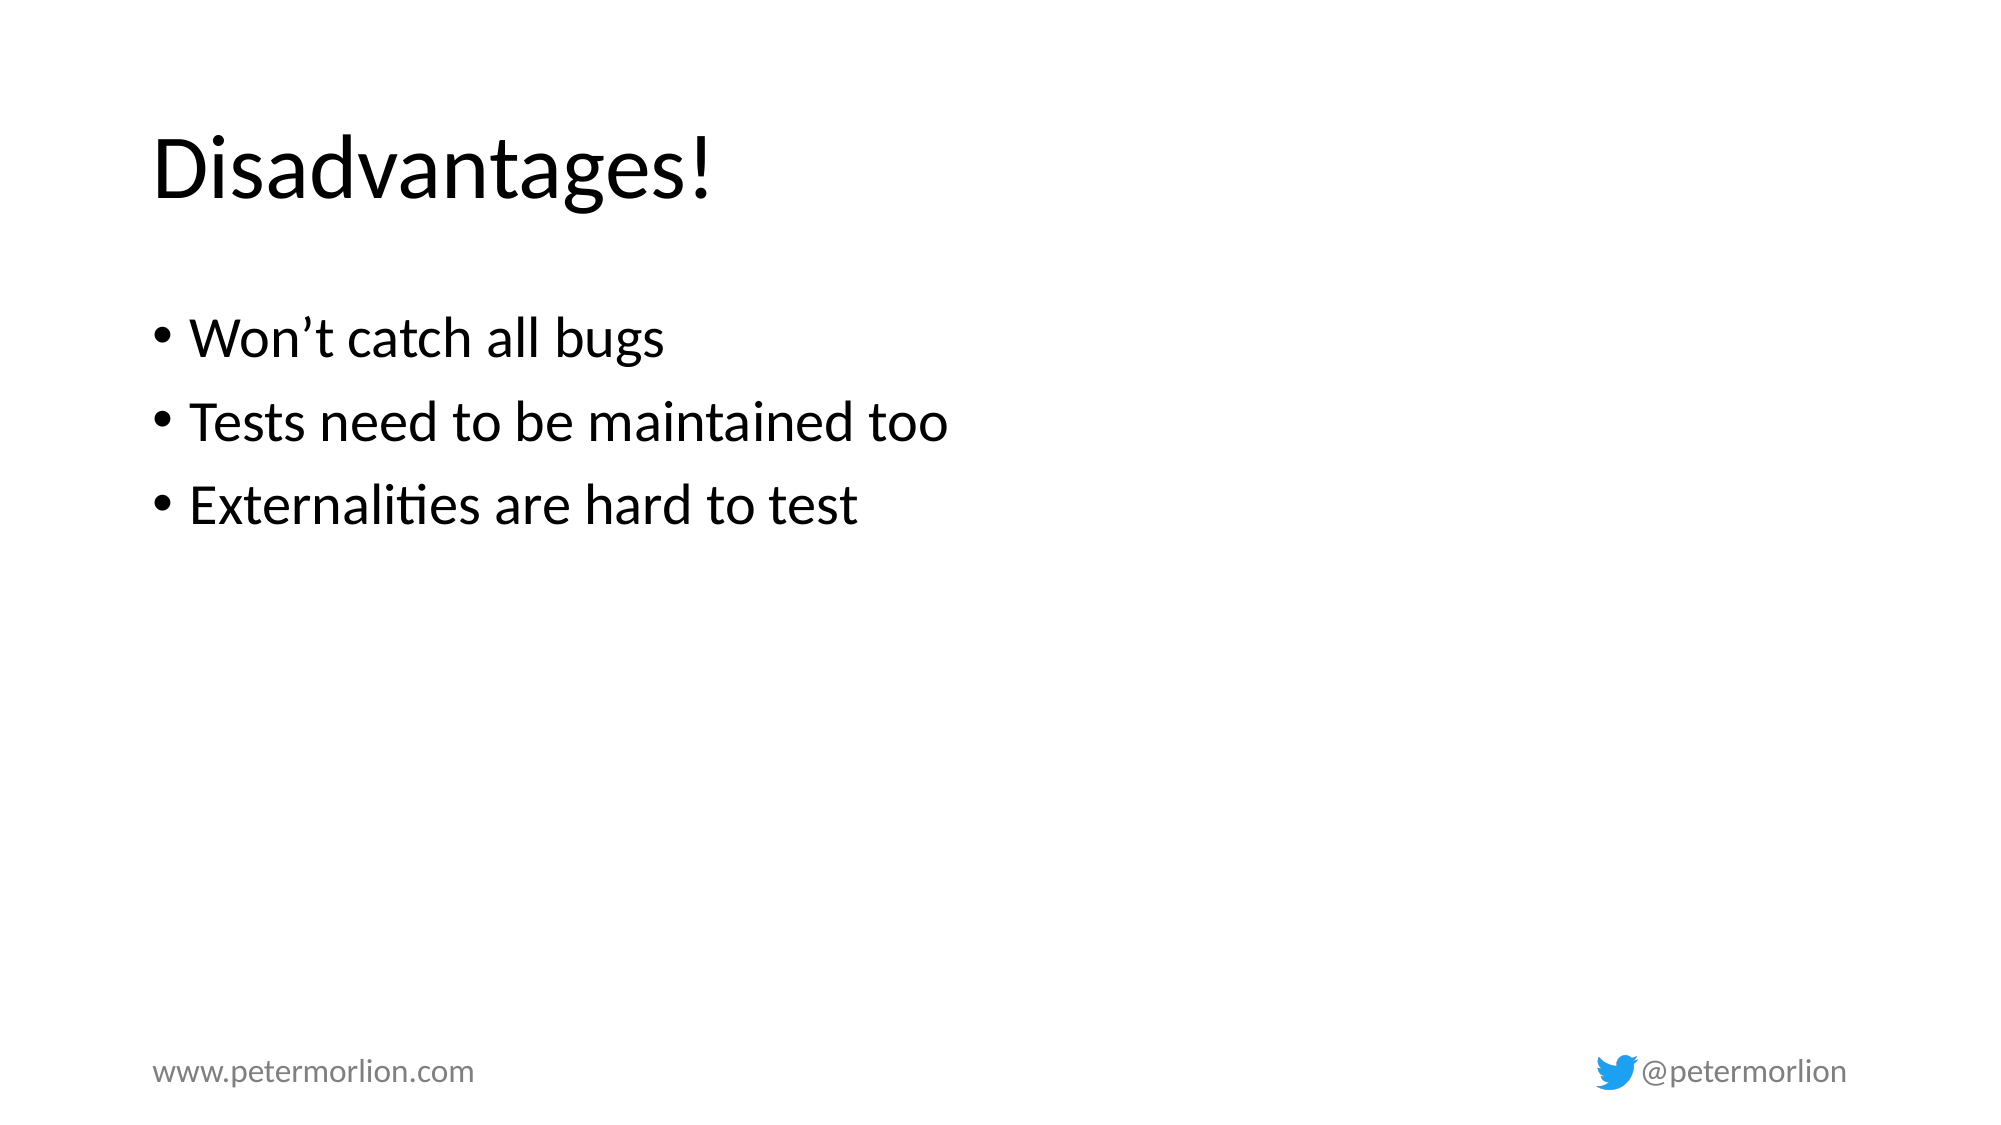

# Disadvantages!
Won’t catch all bugs
Tests need to be maintained too
Externalities are hard to test